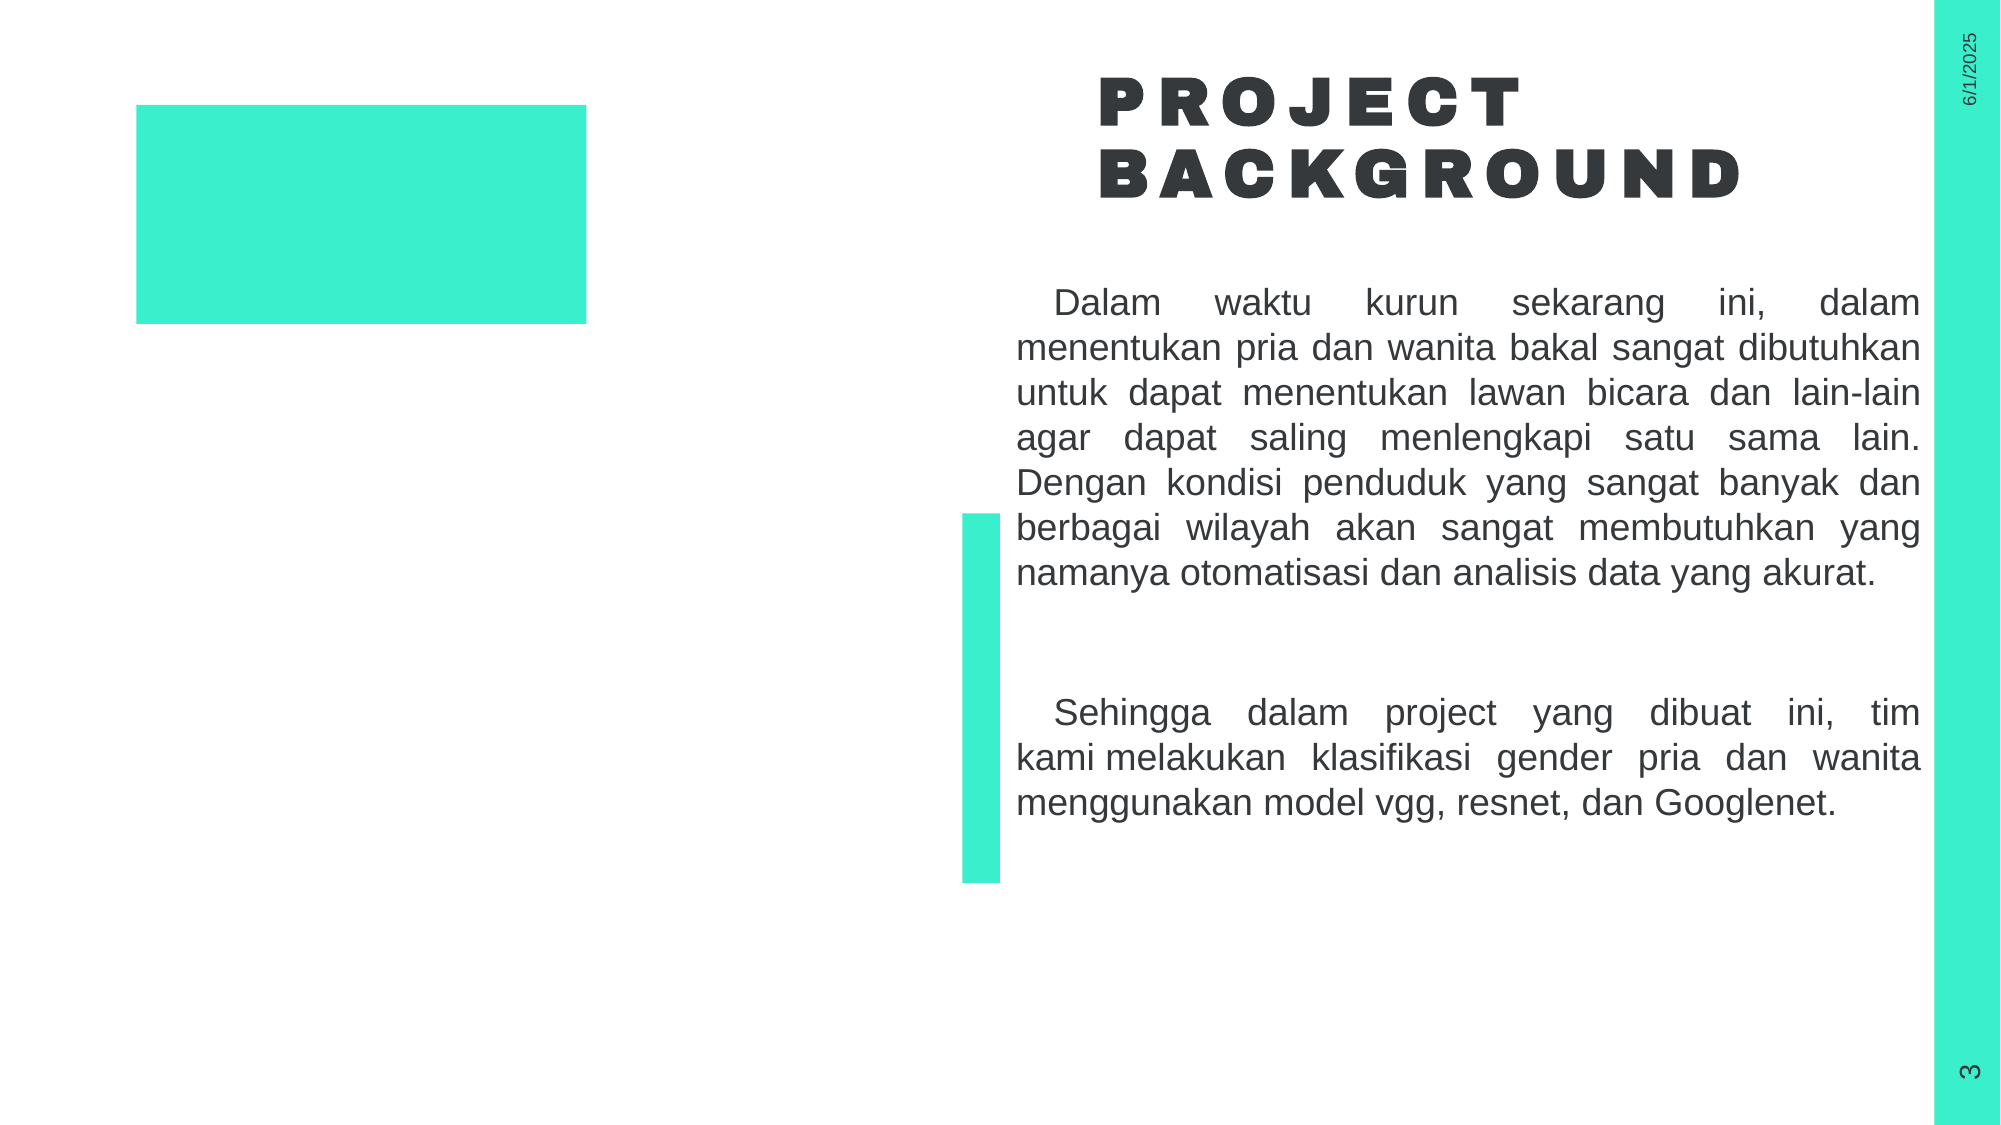

# Project BACKGROUnd
6/1/2025
 Dalam waktu kurun sekarang ini, dalam menentukan pria dan wanita bakal sangat dibutuhkan untuk dapat menentukan lawan bicara dan lain-lain agar dapat saling menlengkapi satu sama lain. Dengan kondisi penduduk yang sangat banyak dan berbagai wilayah akan sangat membutuhkan yang namanya otomatisasi dan analisis data yang akurat.

 Sehingga dalam project yang dibuat ini, tim kami melakukan klasifikasi gender pria dan wanita menggunakan model vgg, resnet, dan Googlenet.

3